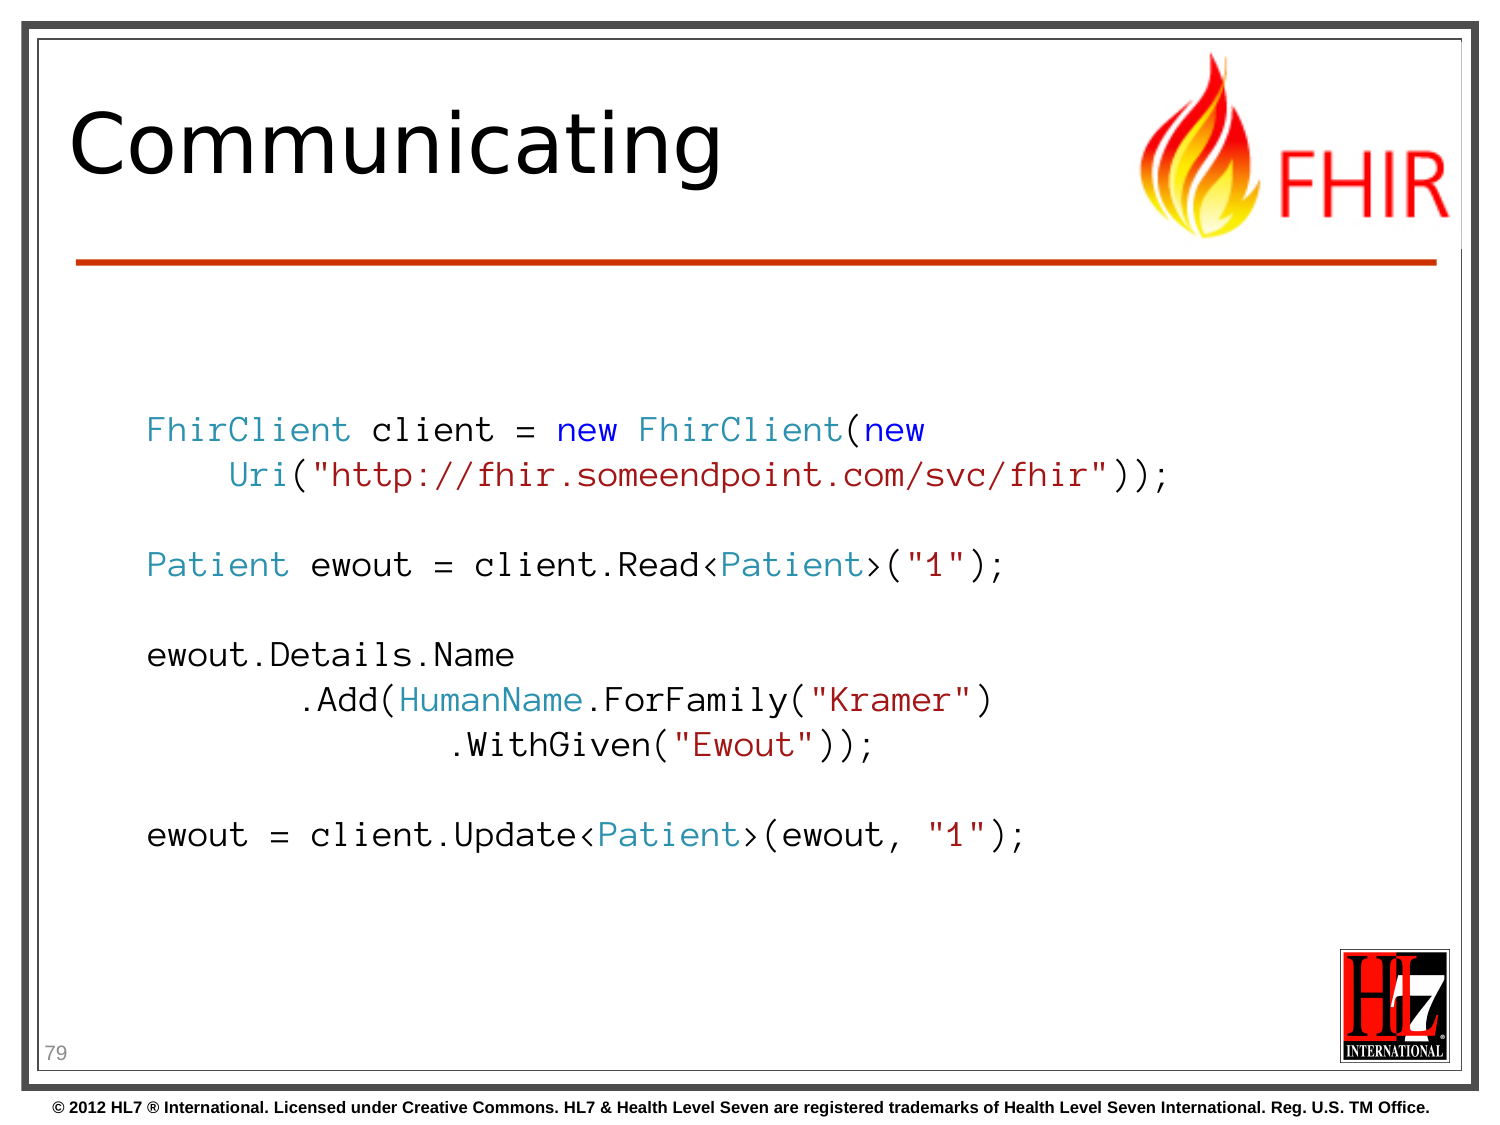

# Communicating
FhirClient client = new FhirClient(new
    Uri("http://fhir.someendpoint.com/svc/fhir"));

Patient ewout = client.Read<Patient>("1");

ewout.Details.Name
	.Add(HumanName.ForFamily("Kramer")
		.WithGiven("Ewout"));

ewout = client.Update<Patient>(ewout, "1");
79